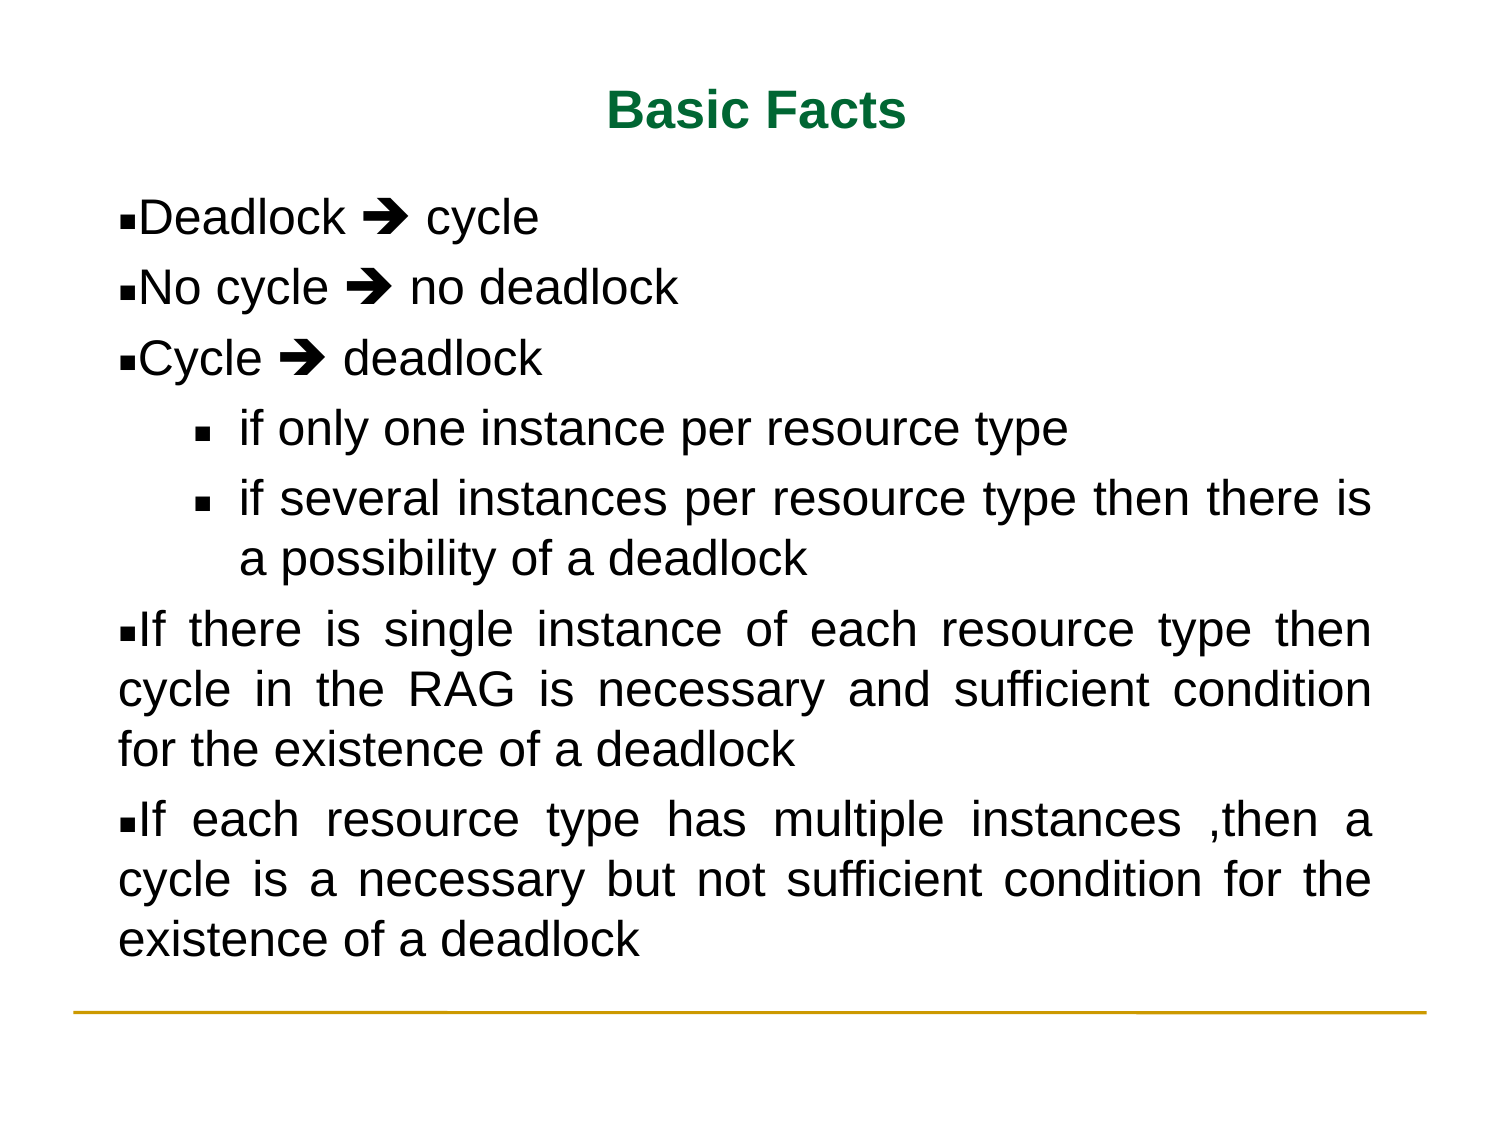

Basic Facts
Deadlock 🡺 cycle
No cycle 🡺 no deadlock
Cycle 🡺 deadlock
if only one instance per resource type
if several instances per resource type then there is a possibility of a deadlock
If there is single instance of each resource type then cycle in the RAG is necessary and sufficient condition for the existence of a deadlock
If each resource type has multiple instances ,then a cycle is a necessary but not sufficient condition for the existence of a deadlock